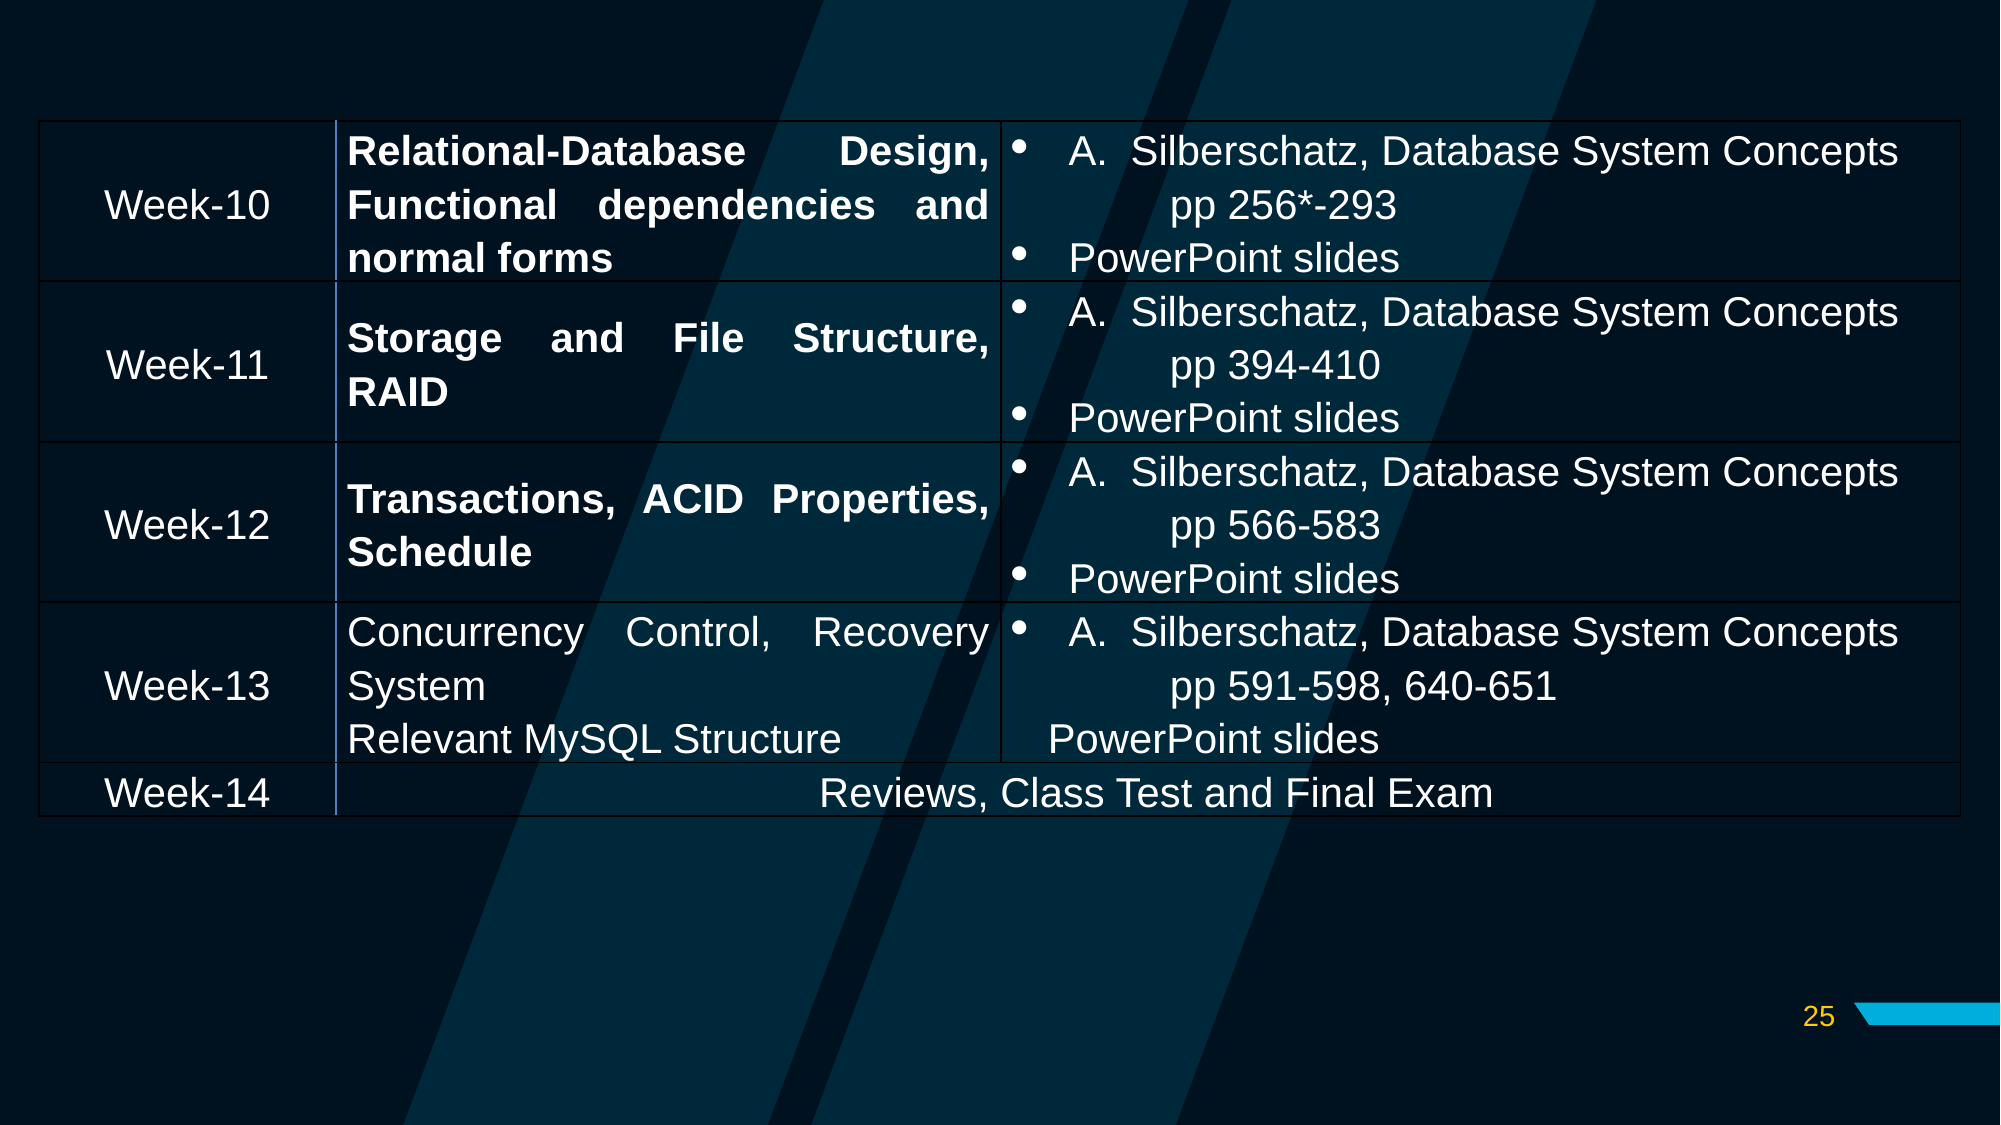

| Week-10 | Relational-Database Design, Functional dependencies and normal forms | A. Silberschatz, Database System Concepts pp 256\*-293 PowerPoint slides |
| --- | --- | --- |
| Week-11 | Storage and File Structure, RAID | A. Silberschatz, Database System Concepts pp 394-410 PowerPoint slides |
| Week-12 | Transactions, ACID Properties, Schedule | A. Silberschatz, Database System Concepts pp 566-583 PowerPoint slides |
| Week-13 | Concurrency Control, Recovery System Relevant MySQL Structure | A. Silberschatz, Database System Concepts pp 591-598, 640-651 PowerPoint slides |
| Week-14 | Reviews, Class Test and Final Exam |  |
25